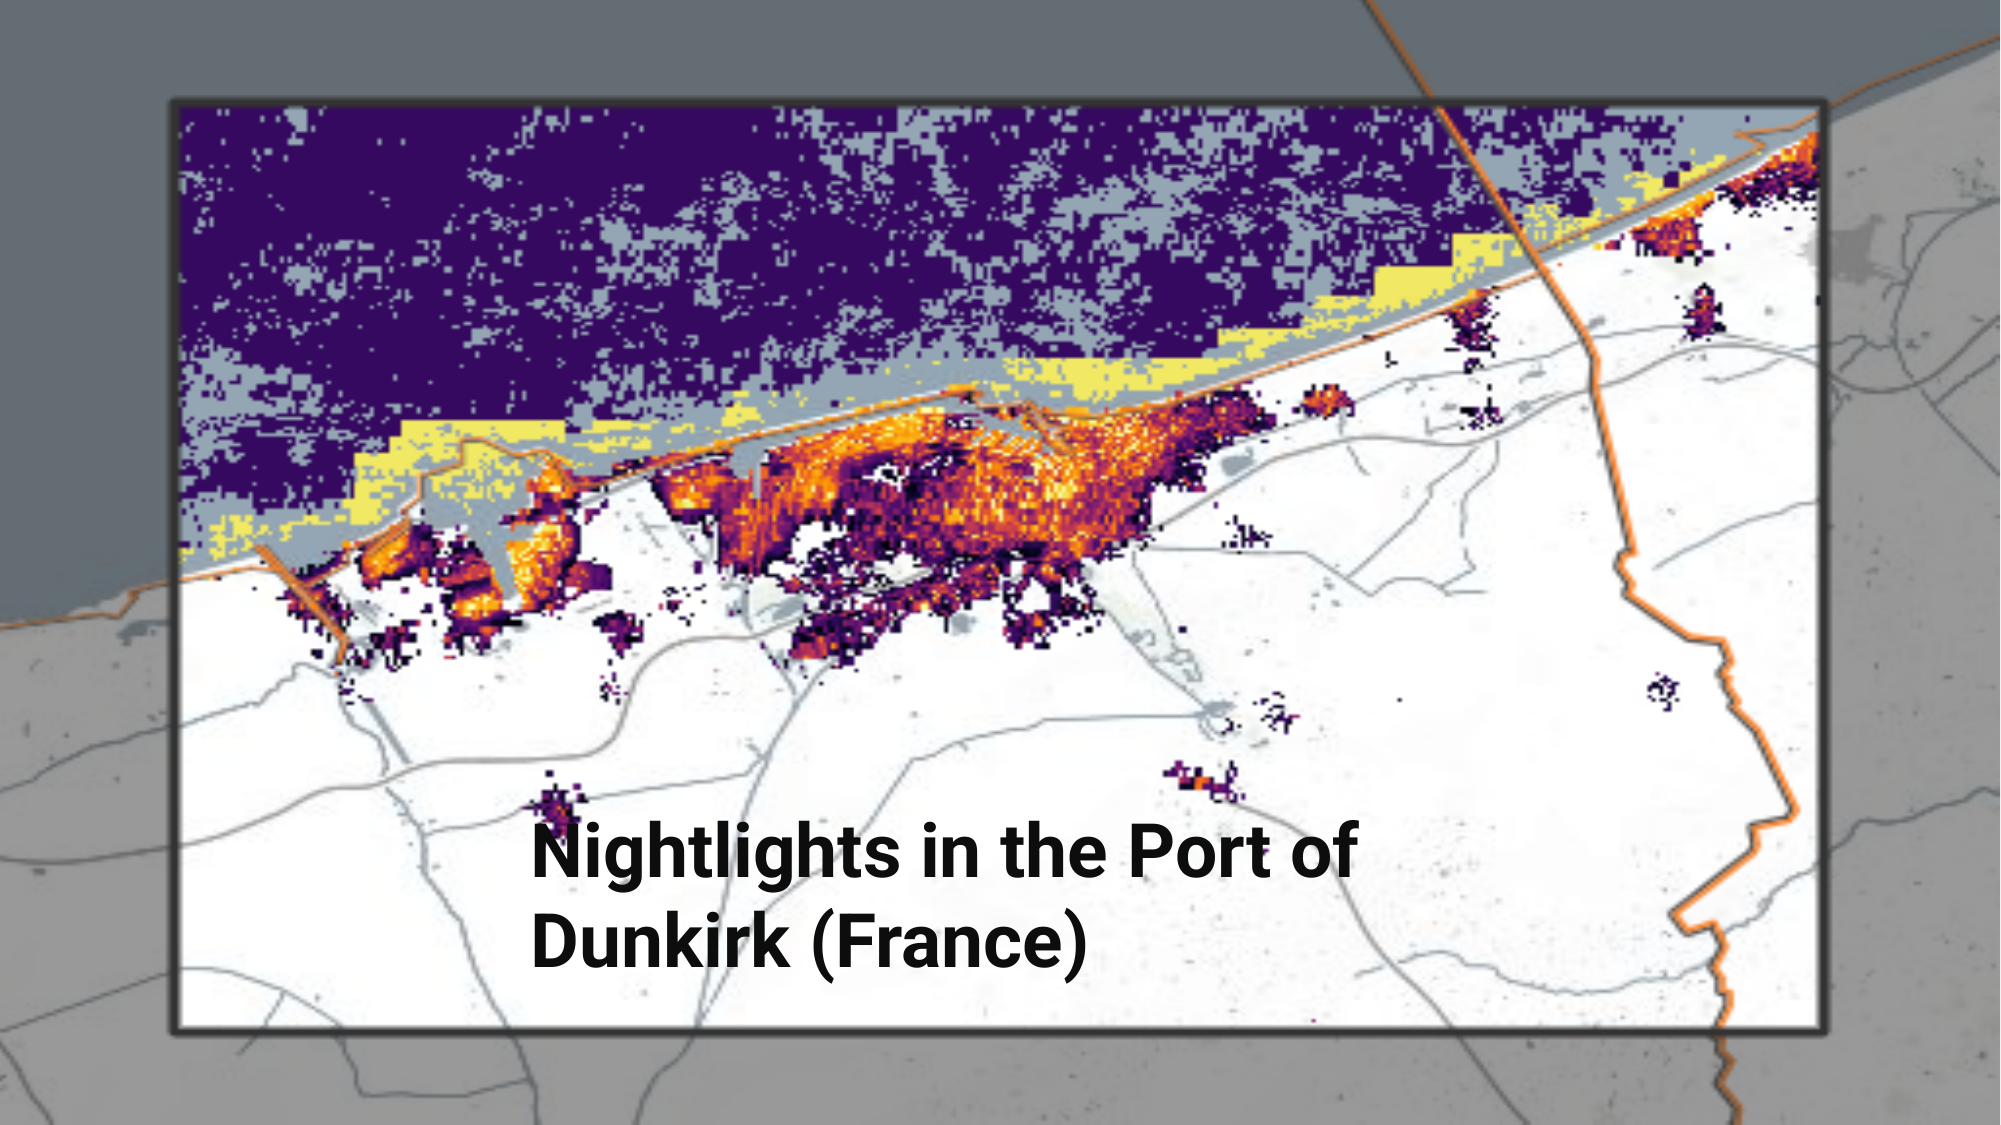

Nightlights in the Port of Dunkirk (France)